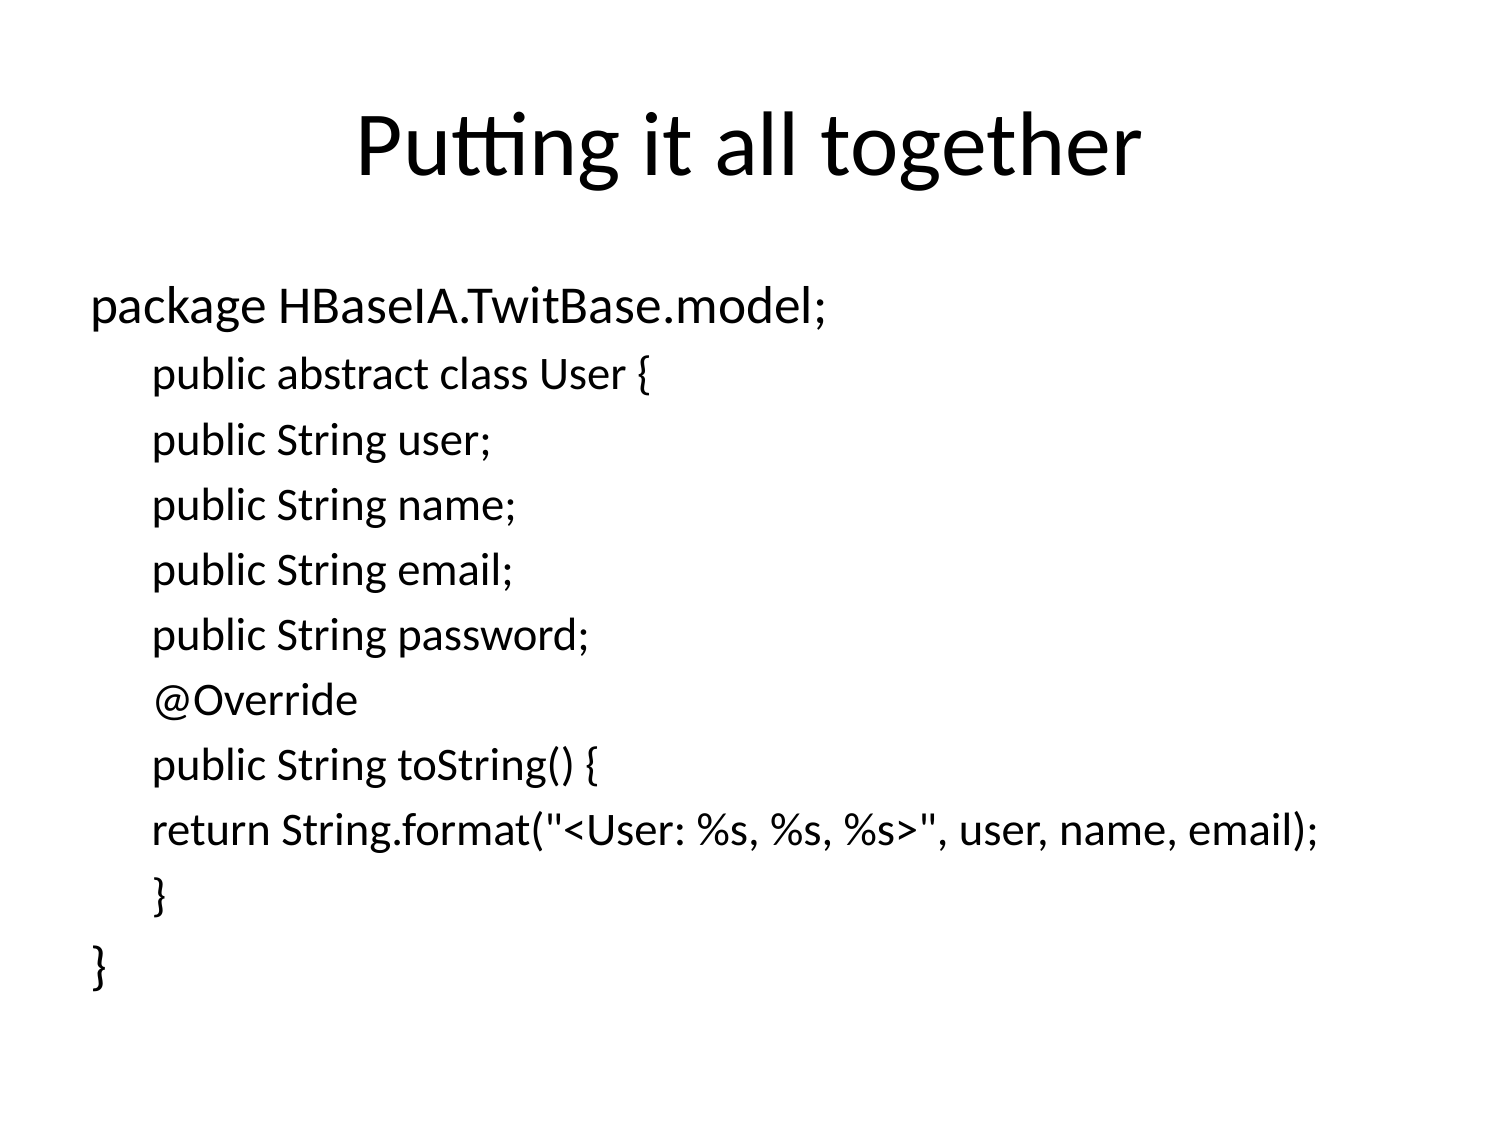

# Putting it all together
package HBaseIA.TwitBase.model;
public abstract class User {
public String user;
public String name;
public String email;
public String password;
@Override
public String toString() {
return String.format("<User: %s, %s, %s>", user, name, email);
}
}